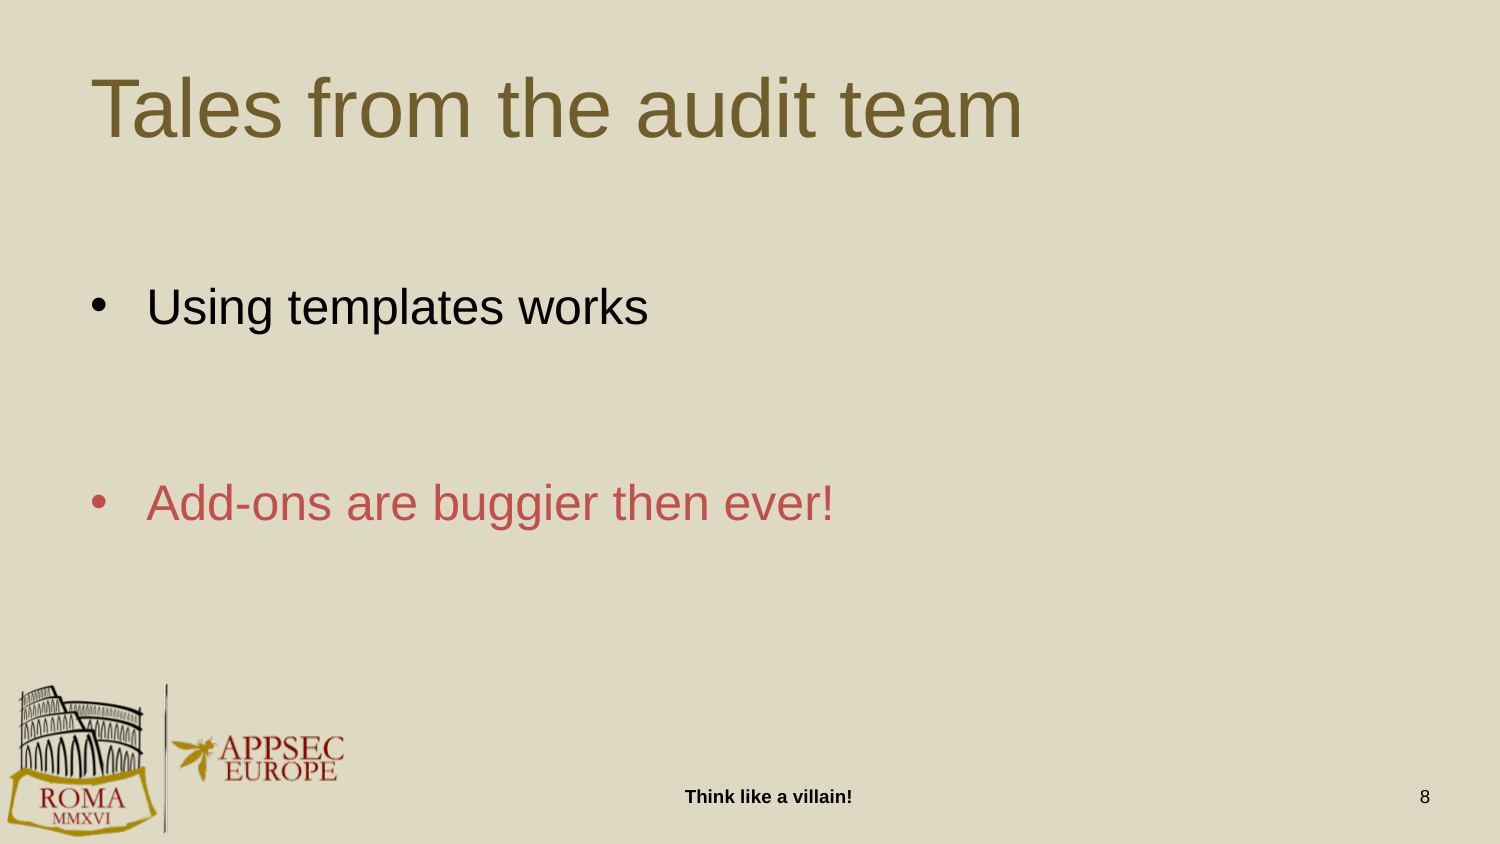

# Tales from the audit team

Using templates works

Add-ons are buggier then ever!
Think like a villain!

8